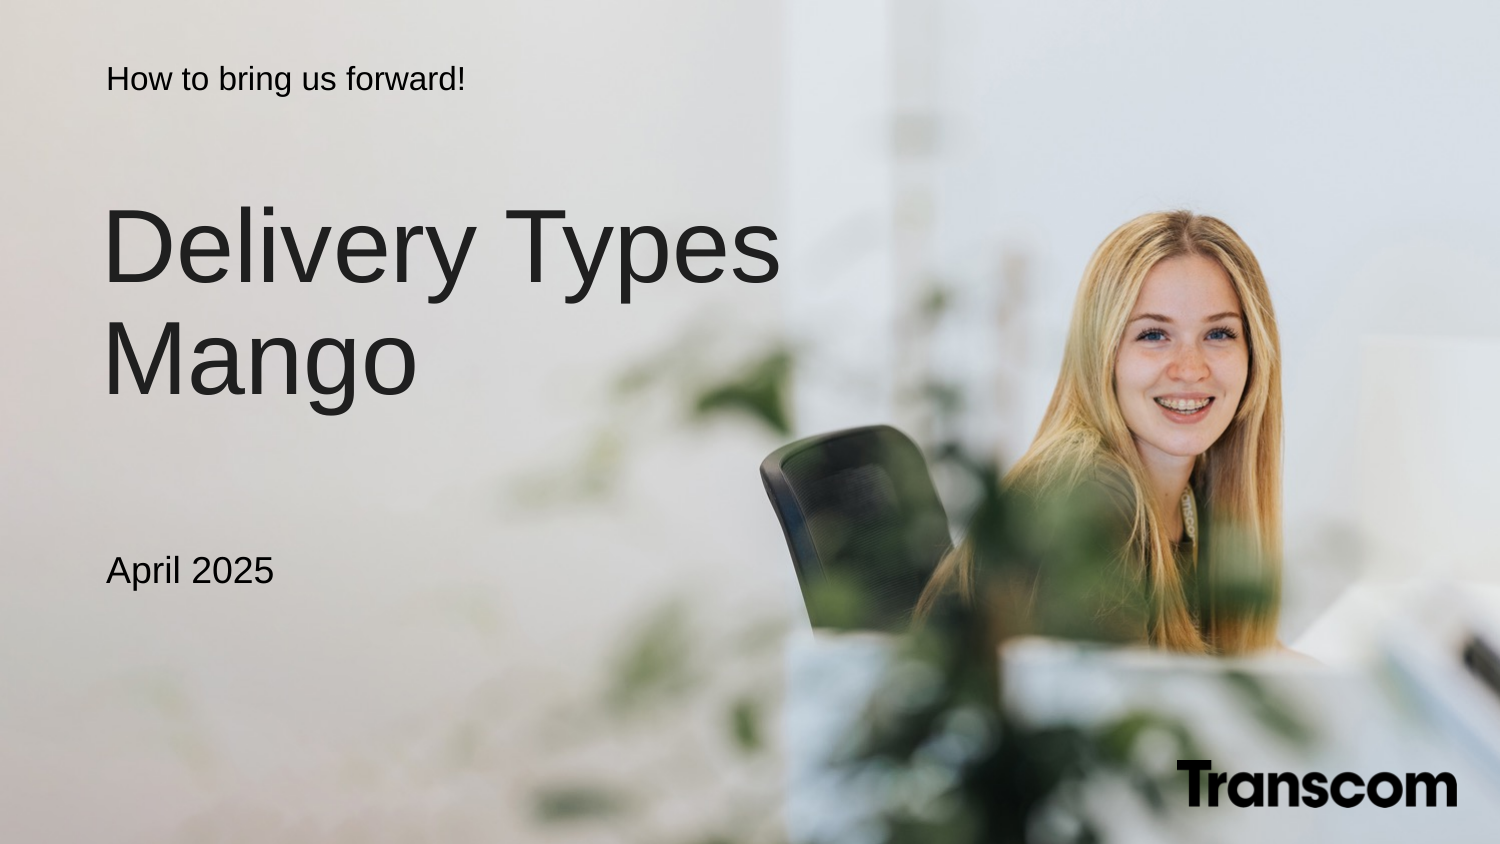

How to bring us forward!
# Delivery Types
Mango

April 2025